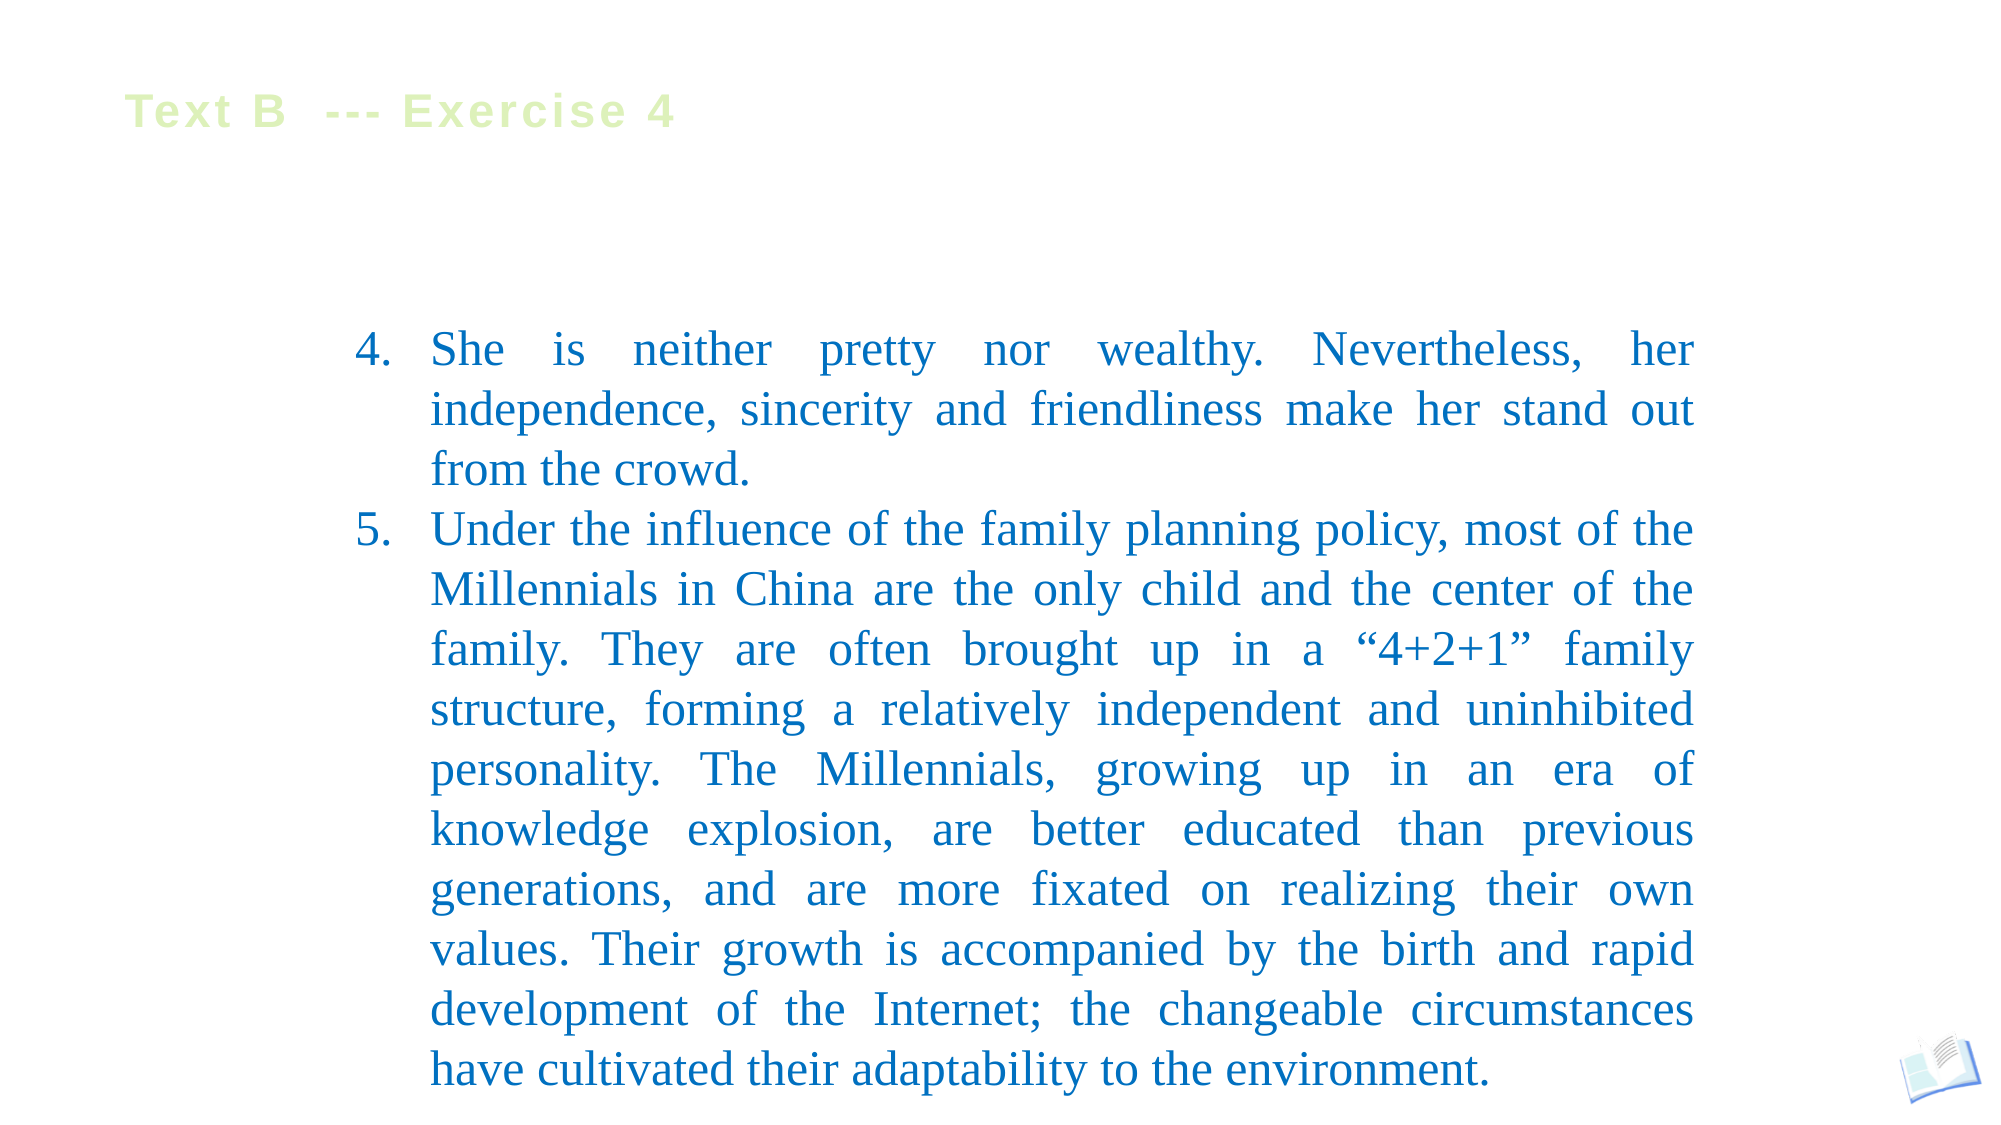

# Text B  --- Exercise 4

She is neither pretty nor wealthy. Nevertheless, her independence, sincerity and friendliness make her stand out from the crowd.
Under the influence of the family planning policy, most of the Millennials in China are the only child and the center of the family. They are often brought up in a “4+2+1” family structure, forming a relatively independent and uninhibited personality. The Millennials, growing up in an era of knowledge explosion, are better educated than previous generations, and are more fixated on realizing their own values. Their growth is accompanied by the birth and rapid development of the Internet; the changeable circumstances have cultivated their adaptability to the environment.